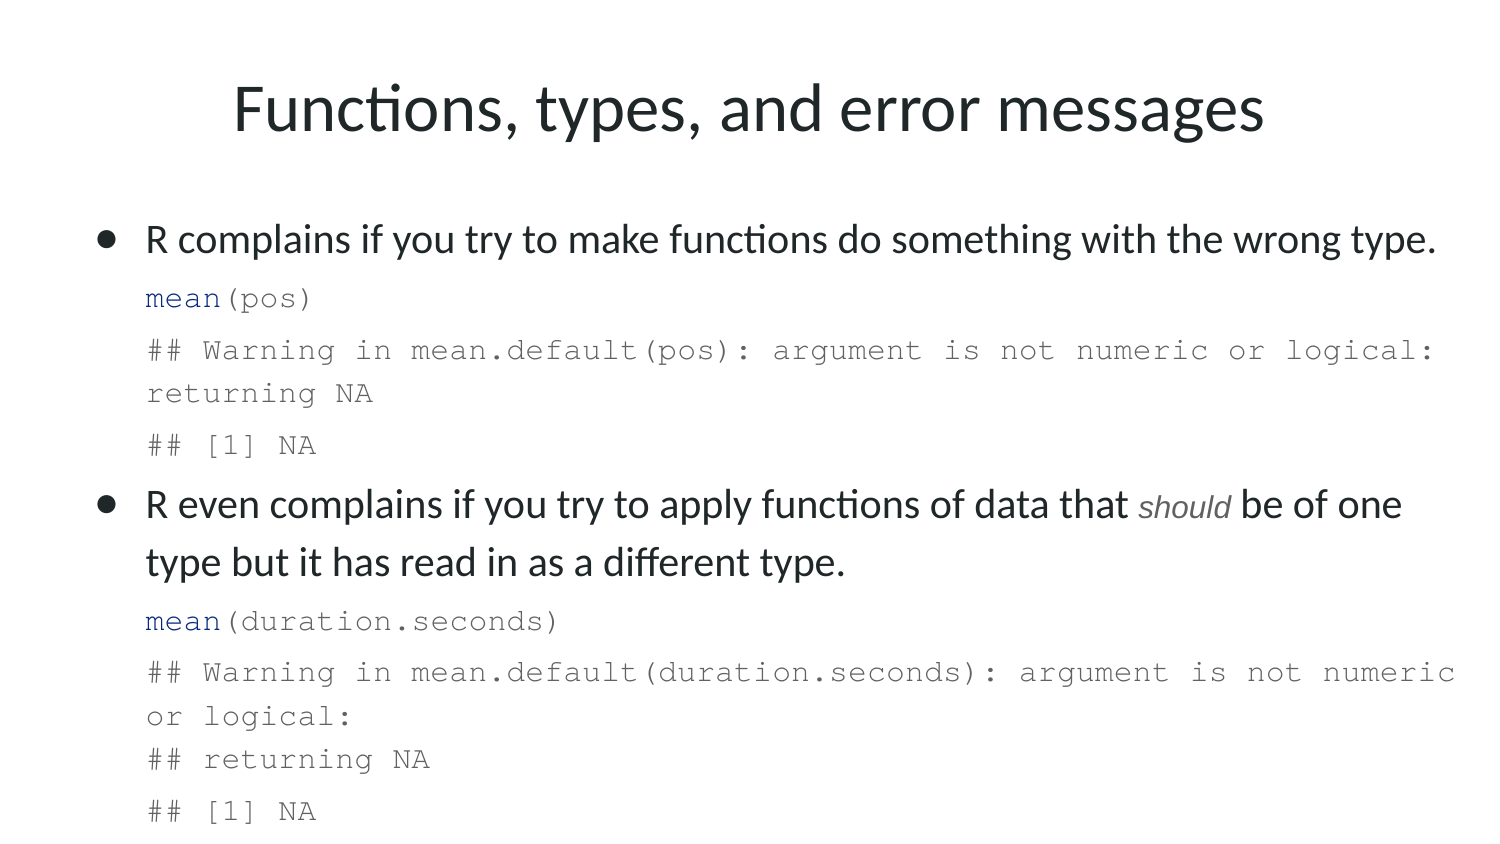

# Functions, types, and error messages
R complains if you try to make functions do something with the wrong type.
mean(pos)
## Warning in mean.default(pos): argument is not numeric or logical: returning NA
## [1] NA
R even complains if you try to apply functions of data that should be of one type but it has read in as a different type.
mean(duration.seconds)
## Warning in mean.default(duration.seconds): argument is not numeric or logical: ## returning NA
## [1] NA